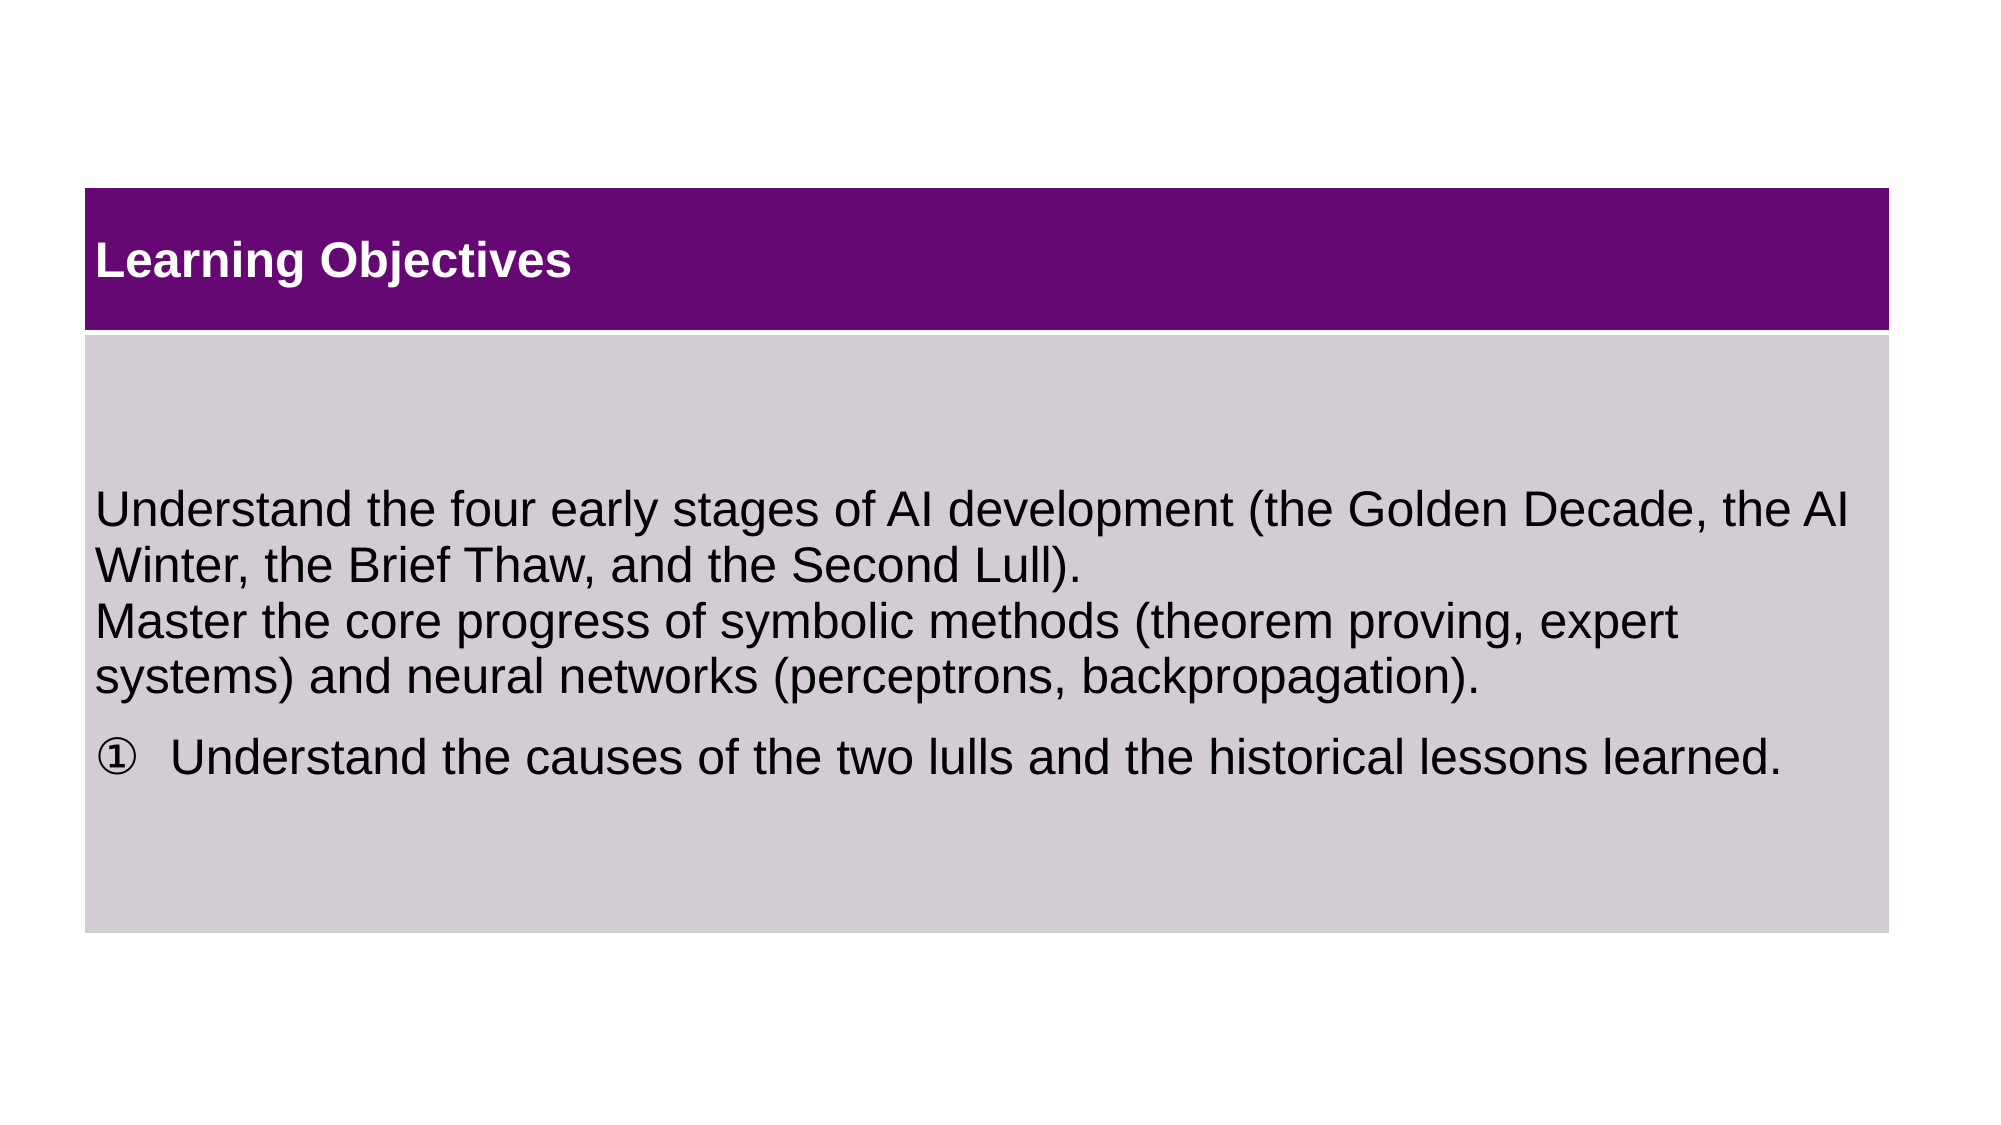

| Learning Objectives |
| --- |
| Understand the four early stages of AI development (the Golden Decade, the AI Winter, the Brief Thaw, and the Second Lull). Master the core progress of symbolic methods (theorem proving, expert systems) and neural networks (perceptrons, backpropagation). Understand the causes of the two lulls and the historical lessons learned. |